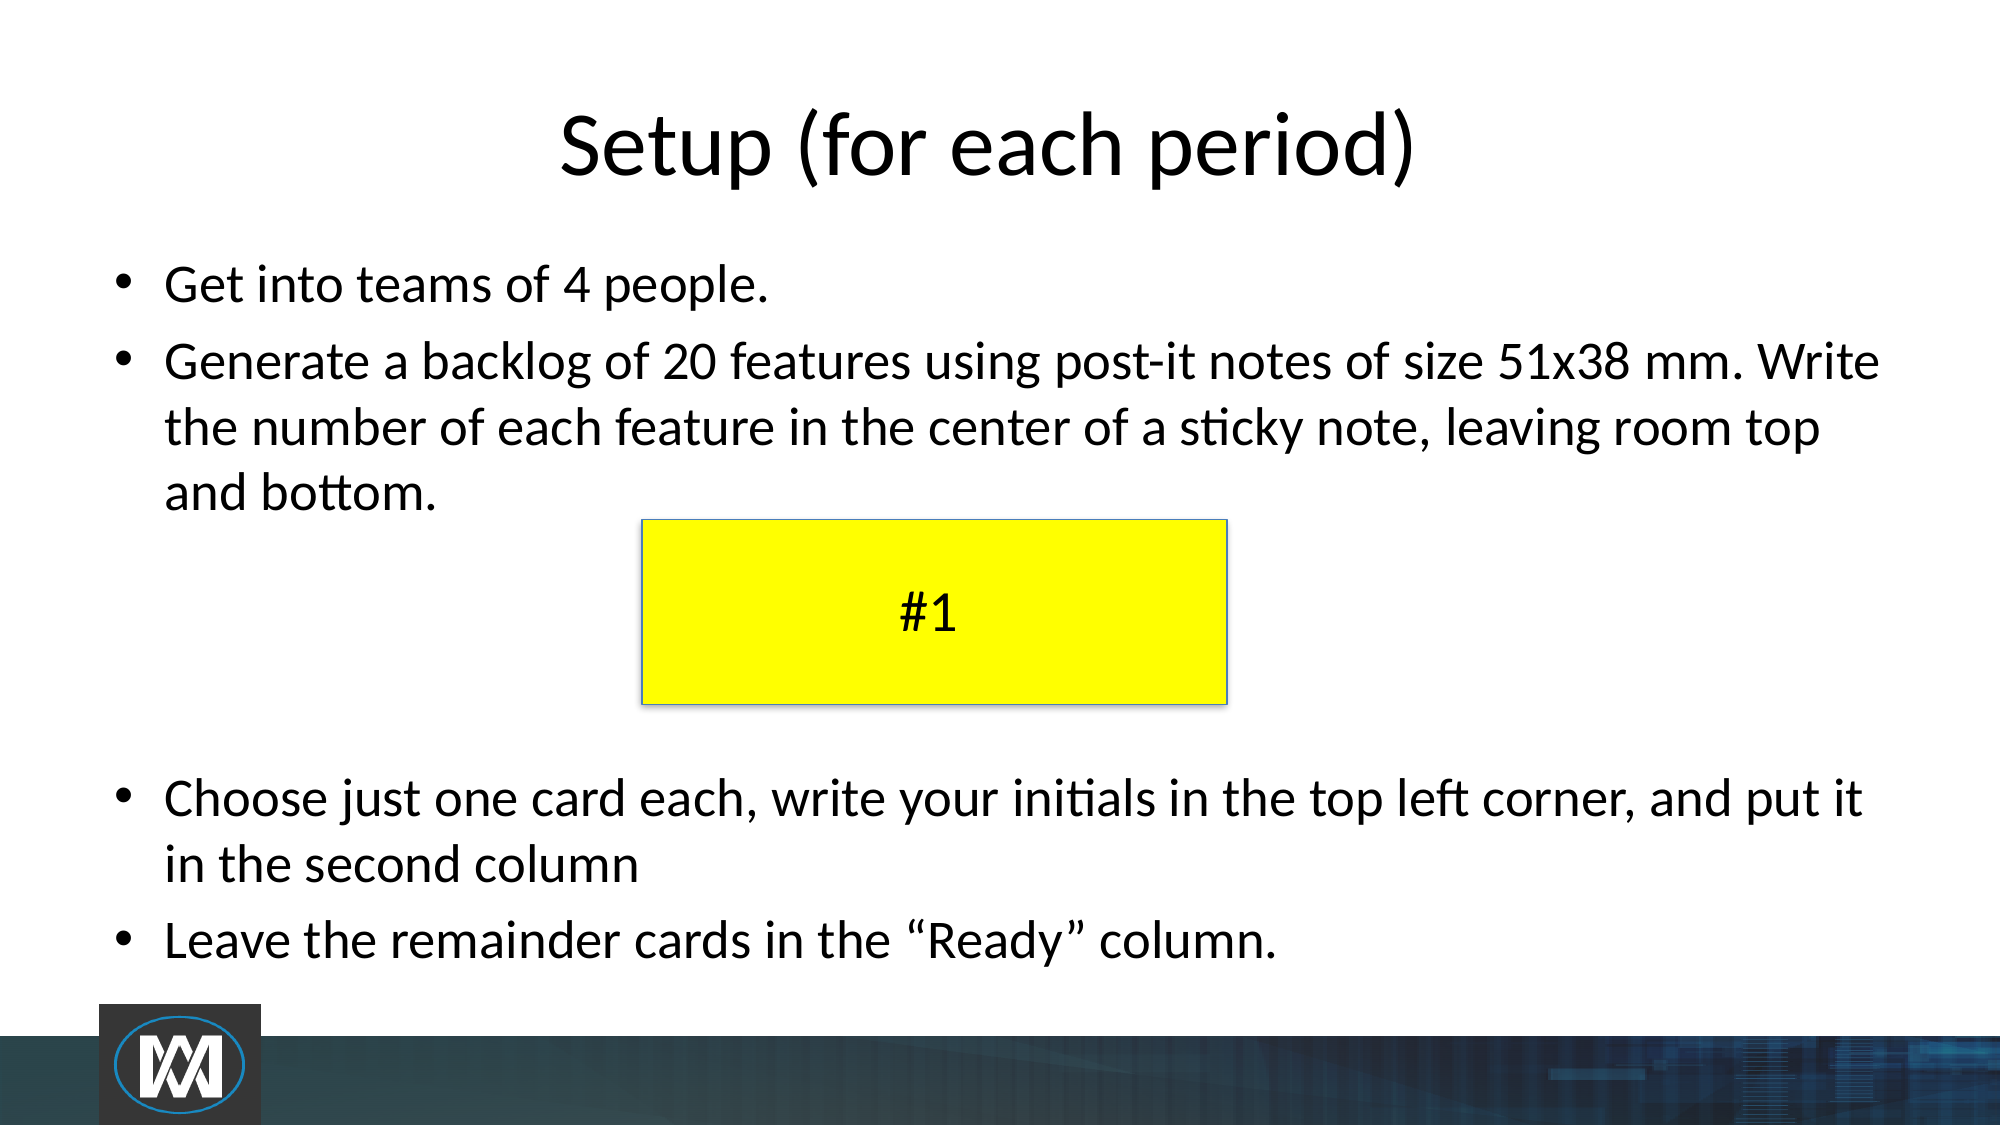

# Setup (for each period)
Get into teams of 4 people.
Generate a backlog of 20 features using post-it notes of size 51x38 mm. Write the number of each feature in the center of a sticky note, leaving room top and bottom.

Choose just one card each, write your initials in the top left corner, and put it in the second column
Leave the remainder cards in the “Ready” column.

#1